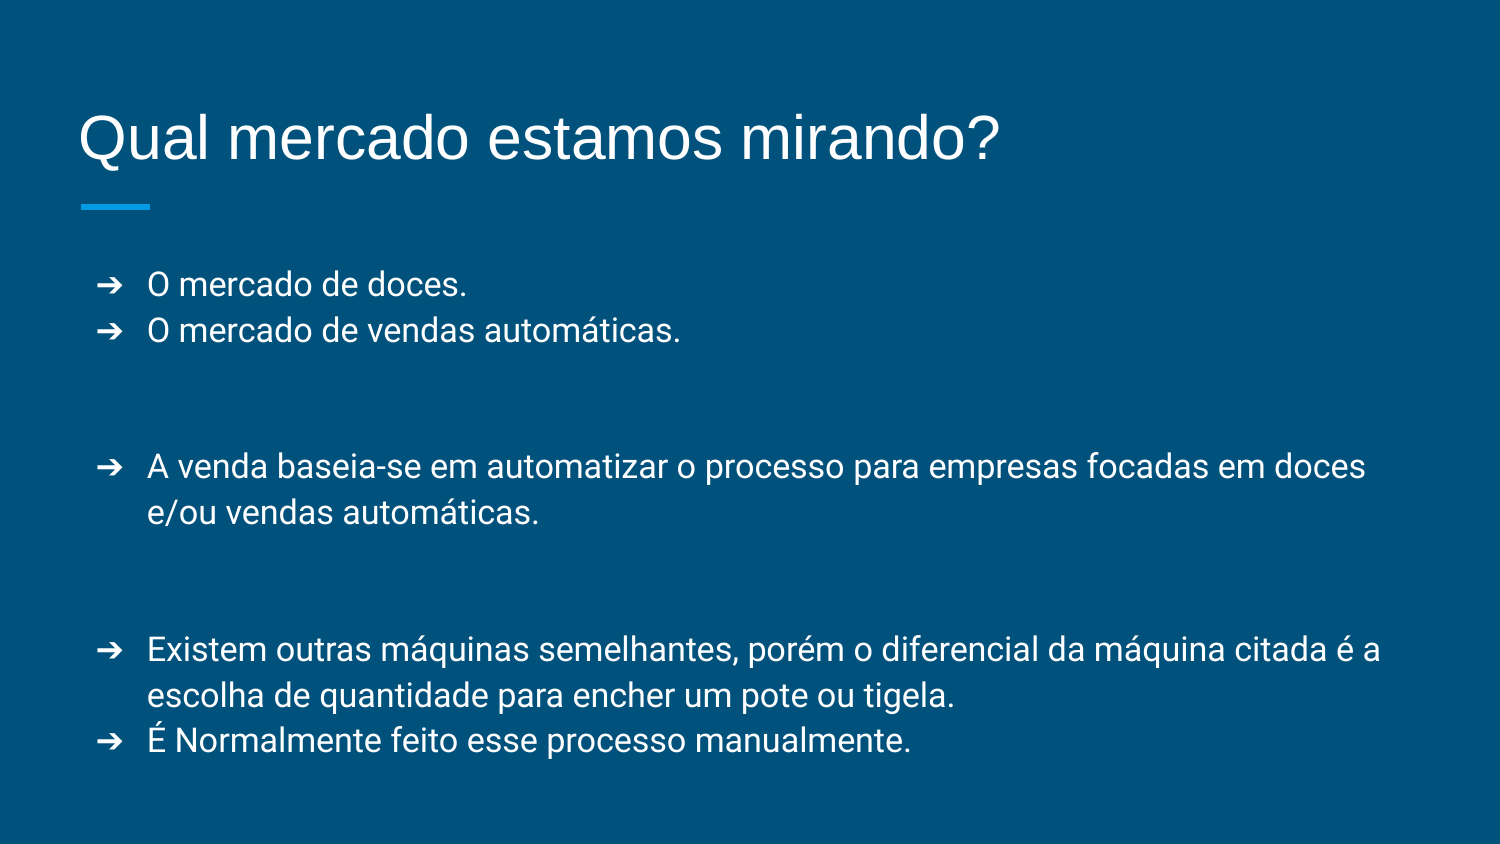

# Qual mercado estamos mirando?
O mercado de doces.
O mercado de vendas automáticas.

A venda baseia-se em automatizar o processo para empresas focadas em doces e/ou vendas automáticas.

Existem outras máquinas semelhantes, porém o diferencial da máquina citada é a escolha de quantidade para encher um pote ou tigela.
É Normalmente feito esse processo manualmente.